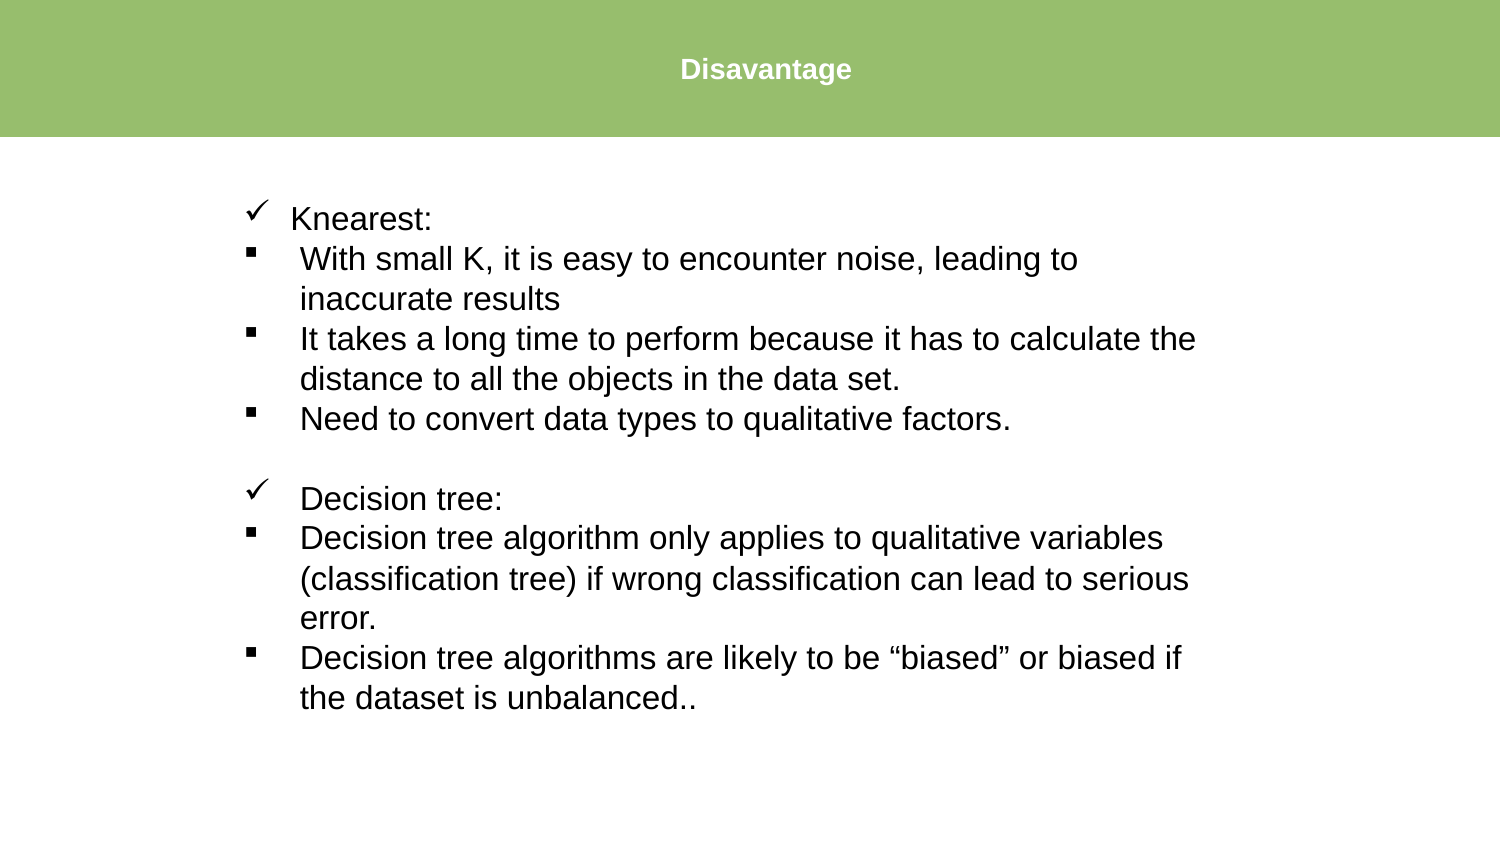

Disavantage
# TỔNG KẾT

1
2
3
Mục đích của môn học
Kỹ năng đạt được
Kinh nghiệm rút ra
Knearest:
With small K, it is easy to encounter noise, leading to inaccurate results
It takes a long time to perform because it has to calculate the distance to all the objects in the data set.
Need to convert data types to qualitative factors.

Decision tree:
Decision tree algorithm only applies to qualitative variables (classification tree) if wrong classification can lead to serious error.
Decision tree algorithms are likely to be “biased” or biased if the dataset is unbalanced..